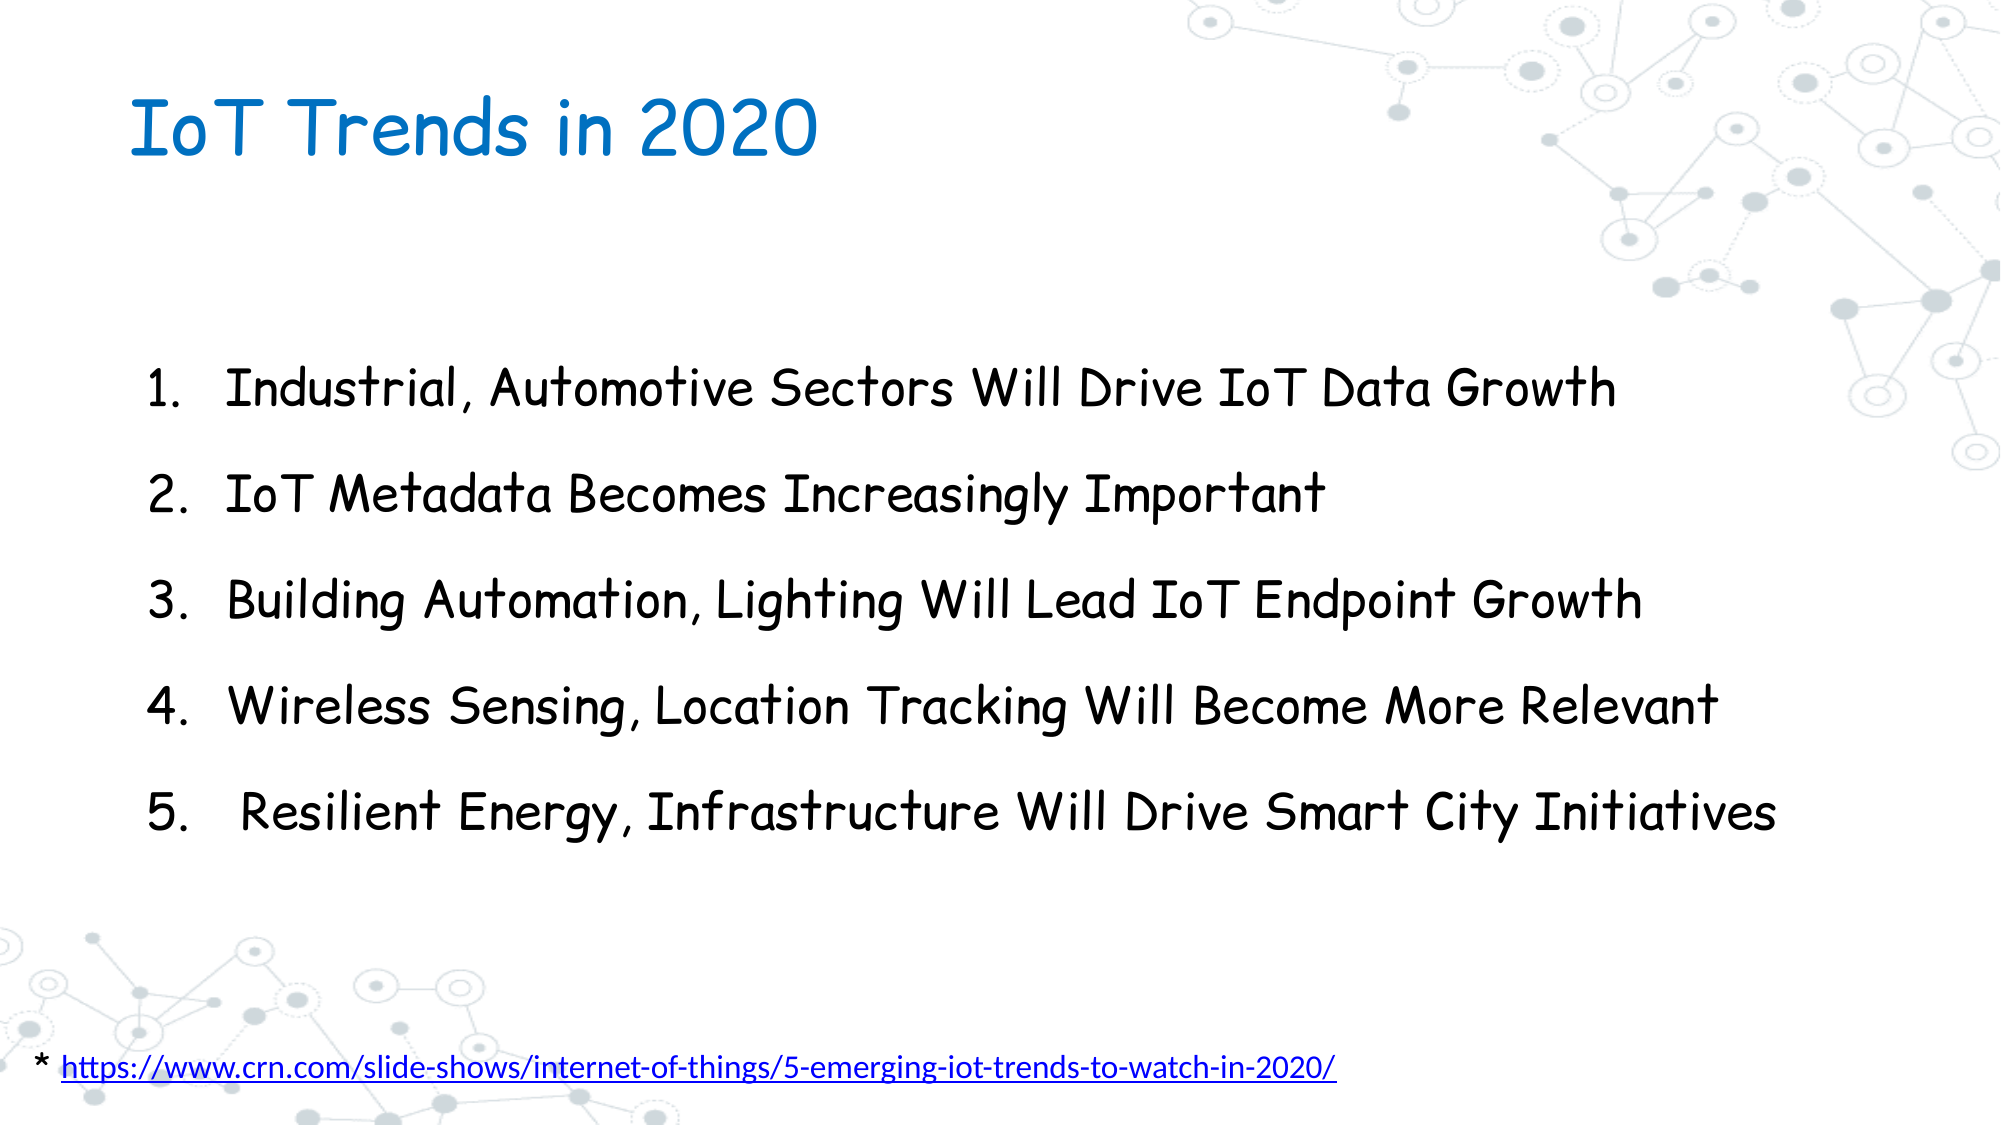

# IoT Trends in 2020
Industrial, Automotive Sectors Will Drive IoT Data Growth
IoT Metadata Becomes Increasingly Important
Building Automation, Lighting Will Lead IoT Endpoint Growth
Wireless Sensing, Location Tracking Will Become More Relevant
 Resilient Energy, Infrastructure Will Drive Smart City Initiatives

* https://www.crn.com/slide-shows/internet-of-things/5-emerging-iot-trends-to-watch-in-2020/